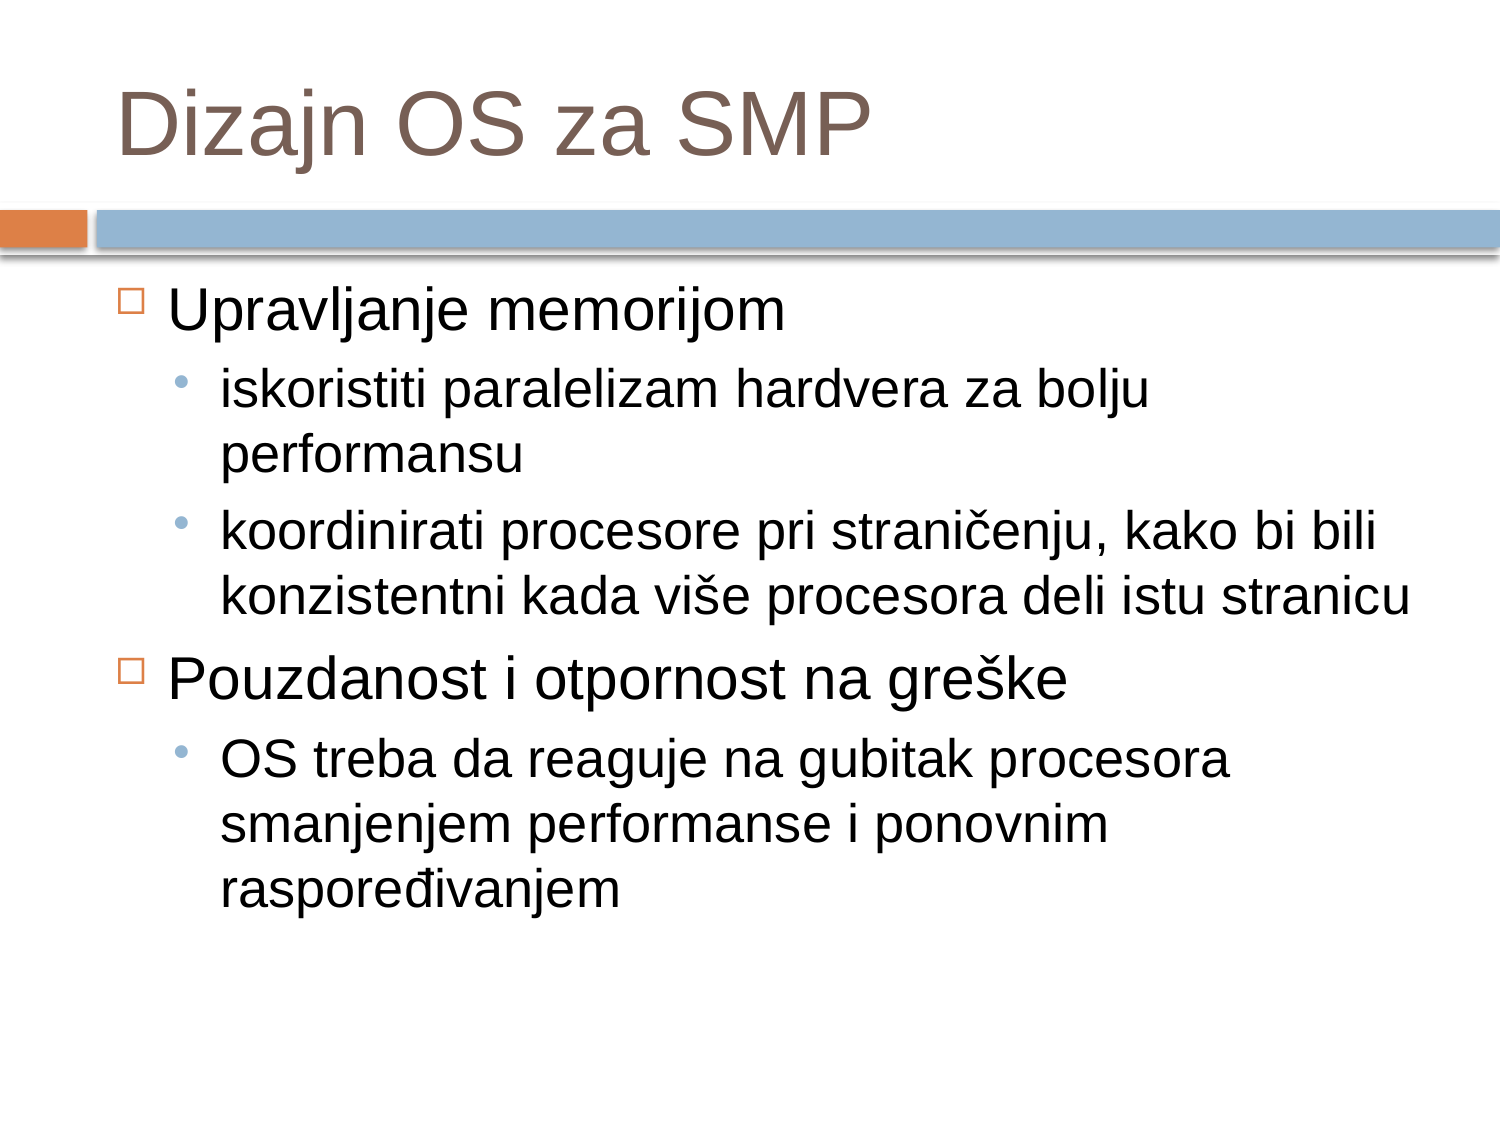

# Dizajn OS za SMP
Upravljanje memorijom
iskoristiti paralelizam hardvera za bolju performansu
koordinirati procesore pri straničenju, kako bi bili konzistentni kada više procesora deli istu stranicu
Pouzdanost i otpornost na greške
OS treba da reaguje na gubitak procesora smanjenjem performanse i ponovnim raspoređivanjem